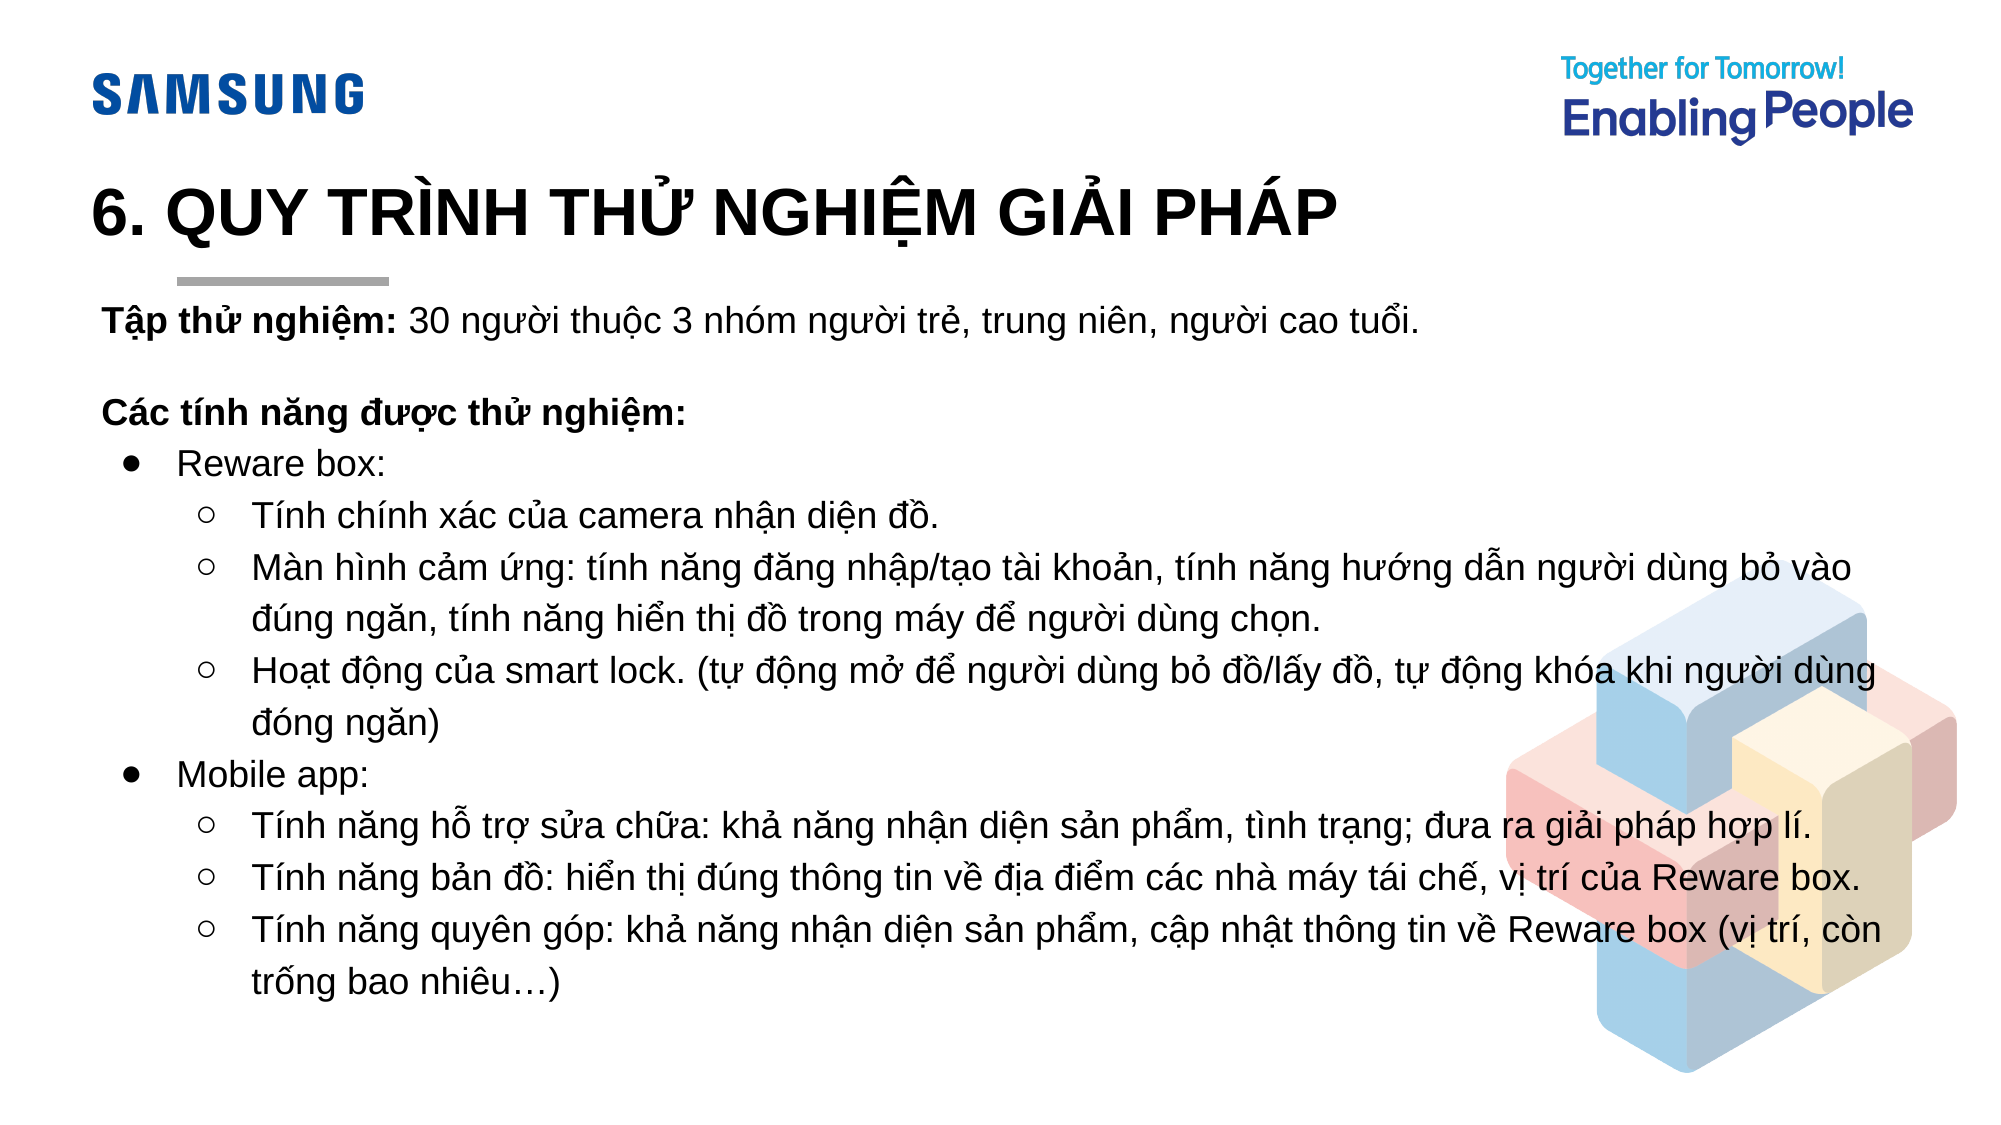

# 6. QUY TRÌNH THỬ NGHIỆM GIẢI PHÁP
Tập thử nghiệm: 30 người thuộc 3 nhóm người trẻ, trung niên, người cao tuổi.

Các tính năng được thử nghiệm:
Reware box:
Tính chính xác của camera nhận diện đồ.
Màn hình cảm ứng: tính năng đăng nhập/tạo tài khoản, tính năng hướng dẫn người dùng bỏ vào đúng ngăn, tính năng hiển thị đồ trong máy để người dùng chọn.
Hoạt động của smart lock. (tự động mở để người dùng bỏ đồ/lấy đồ, tự động khóa khi người dùng đóng ngăn)
Mobile app:
Tính năng hỗ trợ sửa chữa: khả năng nhận diện sản phẩm, tình trạng; đưa ra giải pháp hợp lí.
Tính năng bản đồ: hiển thị đúng thông tin về địa điểm các nhà máy tái chế, vị trí của Reware box.
Tính năng quyên góp: khả năng nhận diện sản phẩm, cập nhật thông tin về Reware box (vị trí, còn trống bao nhiêu…)